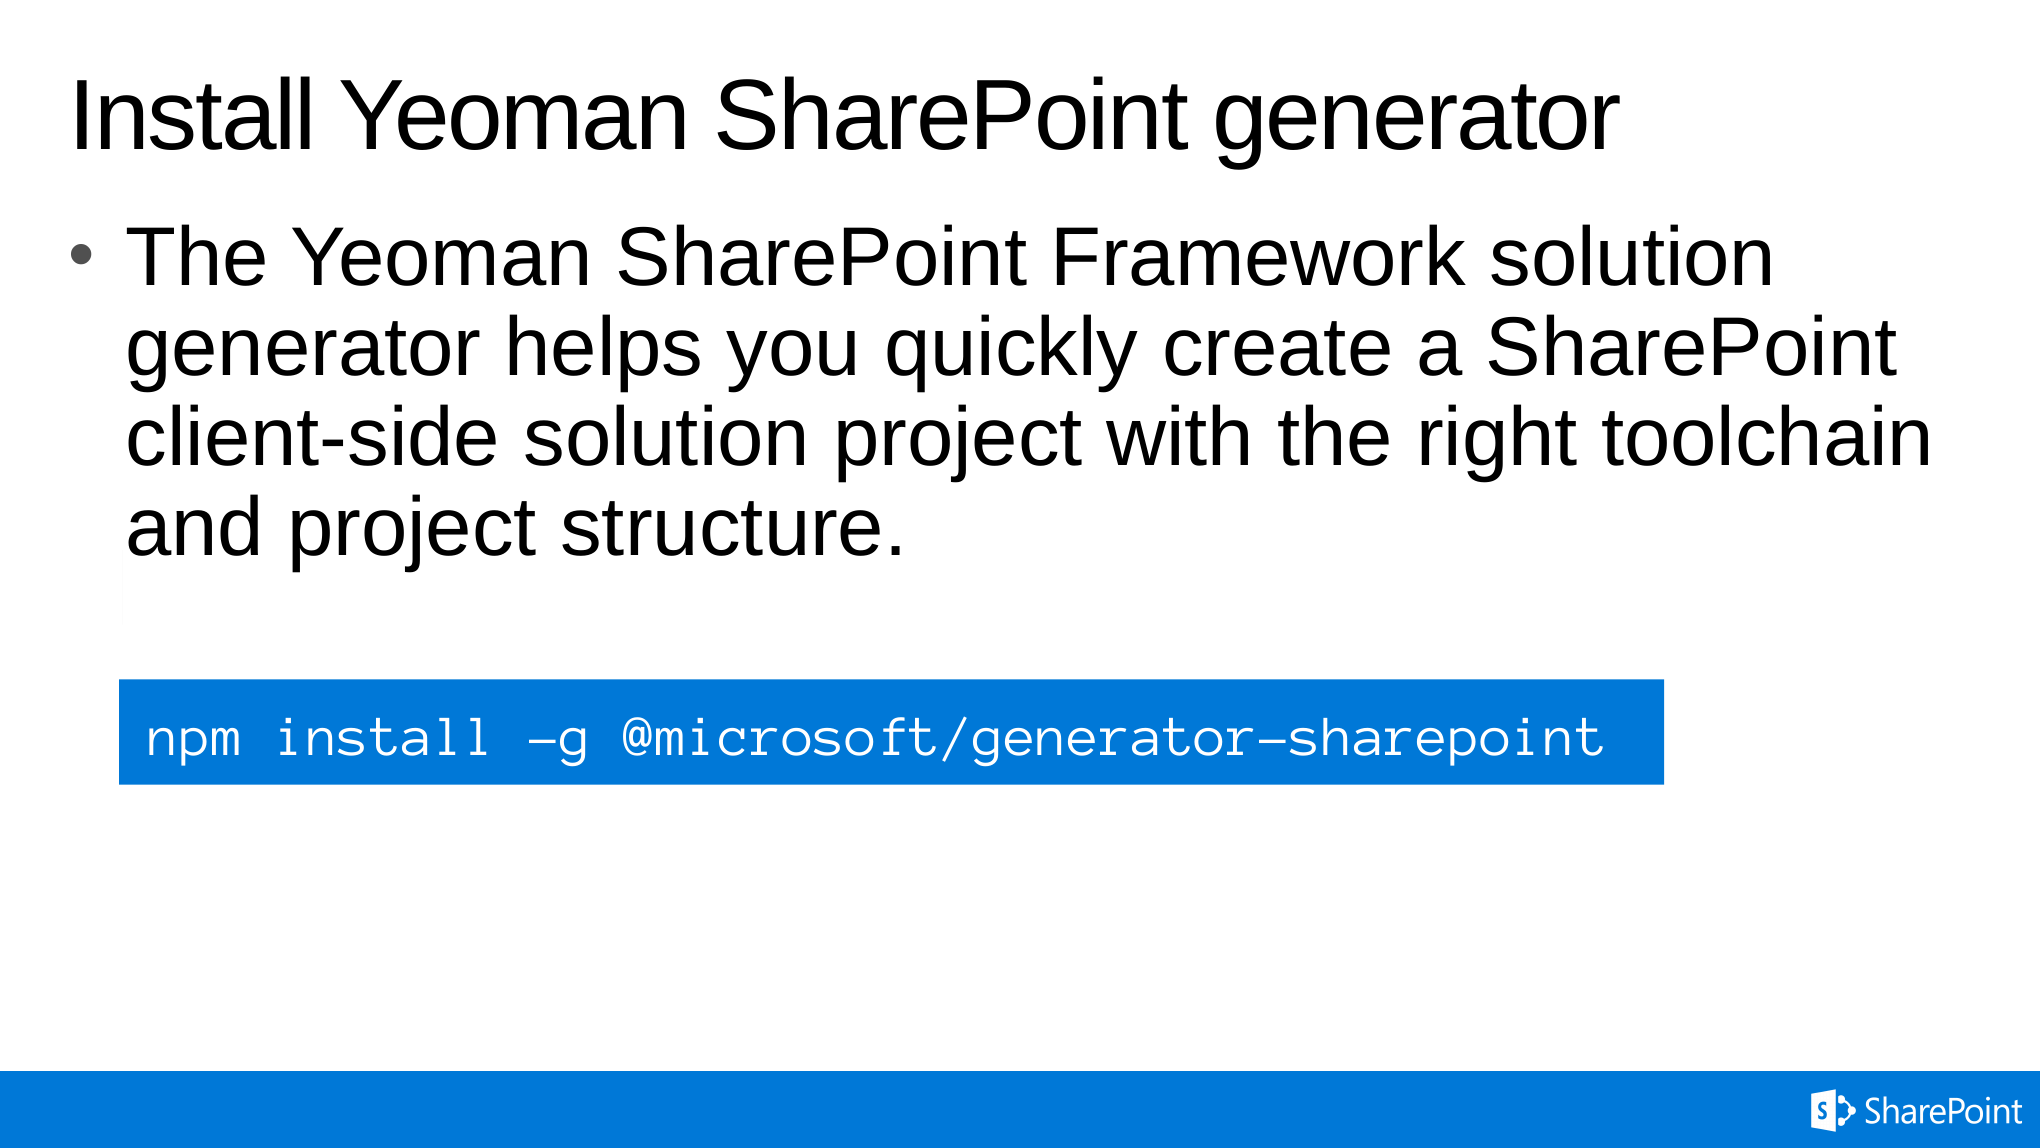

# Install Yeoman SharePoint generator
The Yeoman SharePoint Framework solution generator helps you quickly create a SharePoint client-side solution project with the right toolchain and project structure.

npm install -g @microsoft/generator-sharepoint